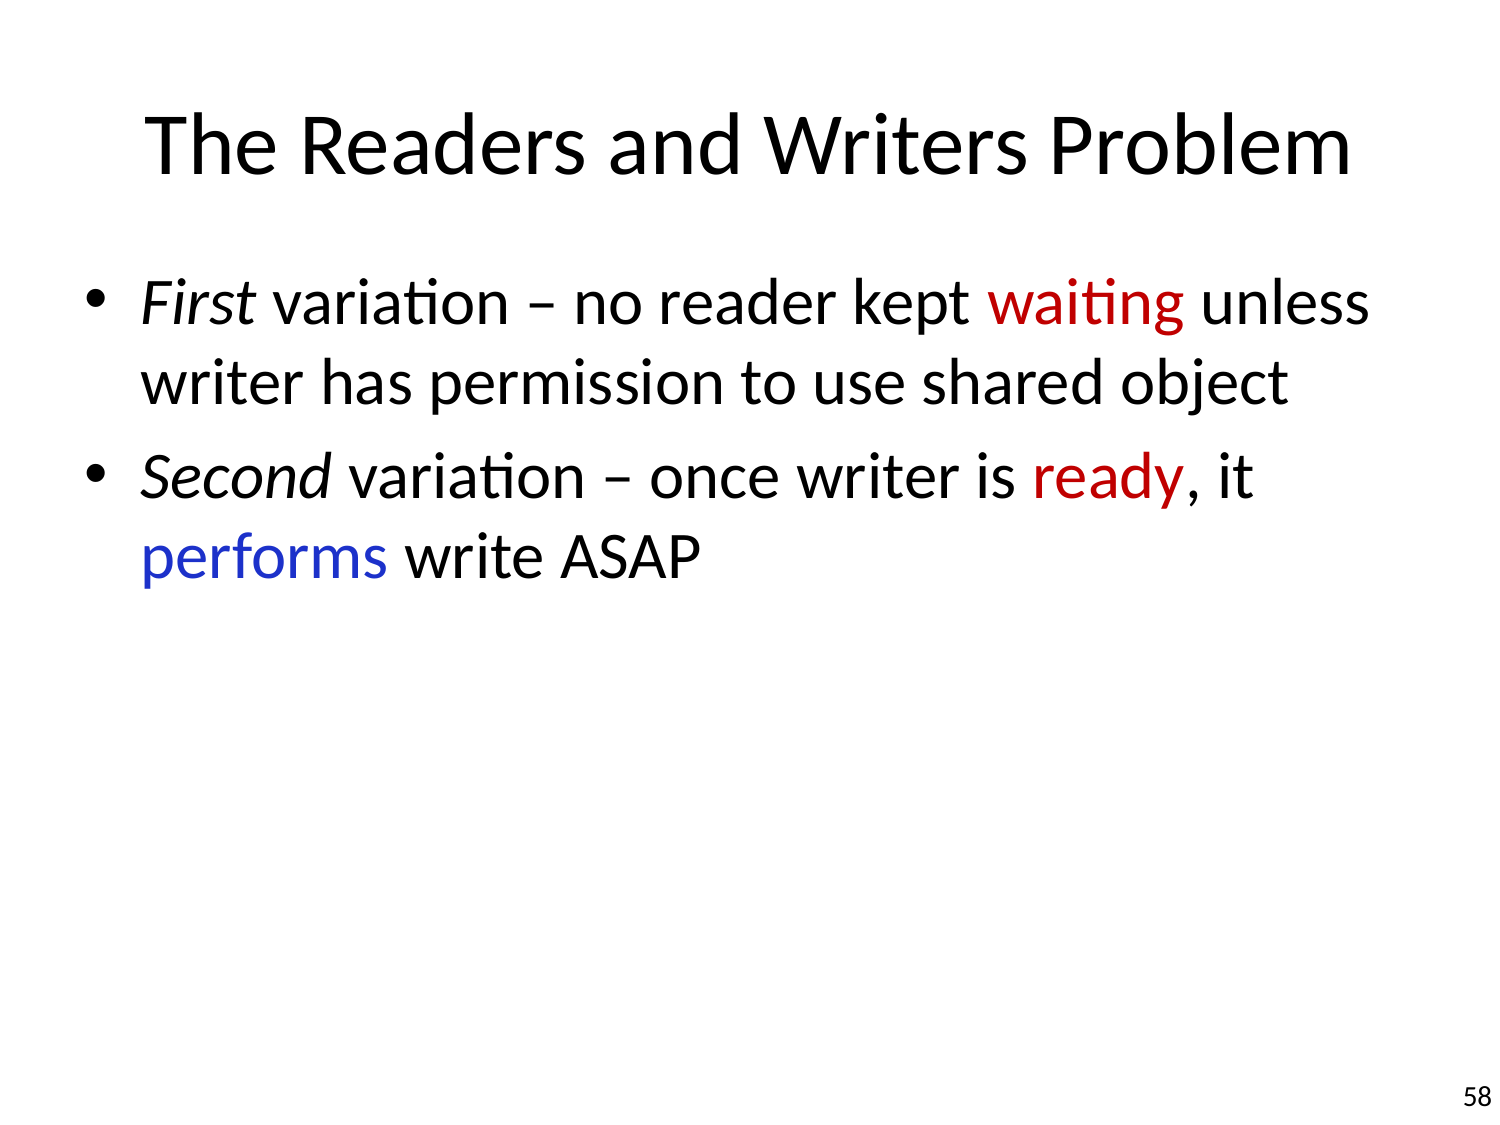

# The Readers and Writers Problem
First variation – no reader kept waiting unless writer has permission to use shared object
Second variation – once writer is ready, it performs write ASAP
58